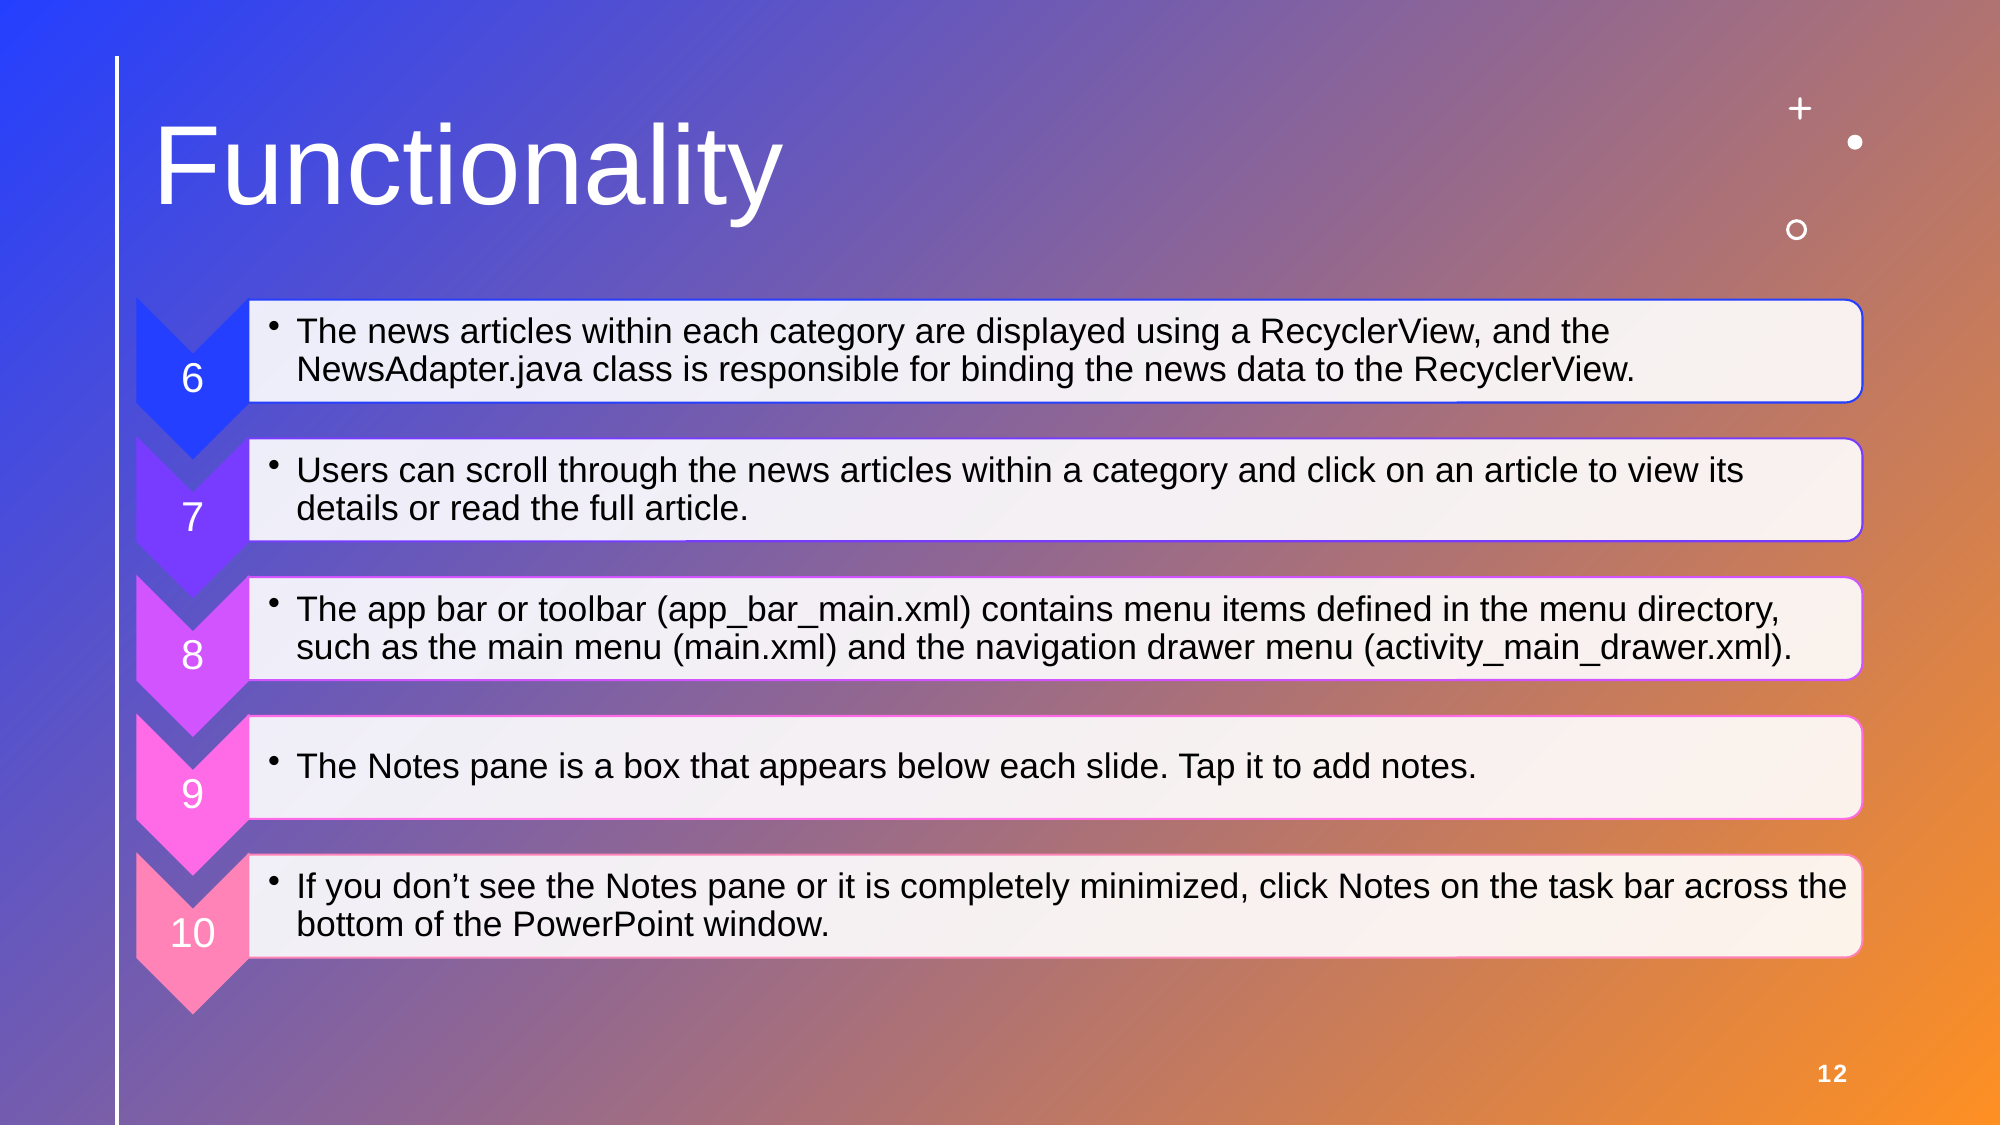

# Functionality

6
The news articles within each category are displayed using a RecyclerView, and the NewsAdapter.java class is responsible for binding the news data to the RecyclerView.
7
Users can scroll through the news articles within a category and click on an article to view its details or read the full article.
8
The app bar or toolbar (app_bar_main.xml) contains menu items defined in the menu directory, such as the main menu (main.xml) and the navigation drawer menu (activity_main_drawer.xml).
9
The Notes pane is a box that appears below each slide. Tap it to add notes.
10
If you don’t see the Notes pane or it is completely minimized, click Notes on the task bar across the bottom of the PowerPoint window.
12